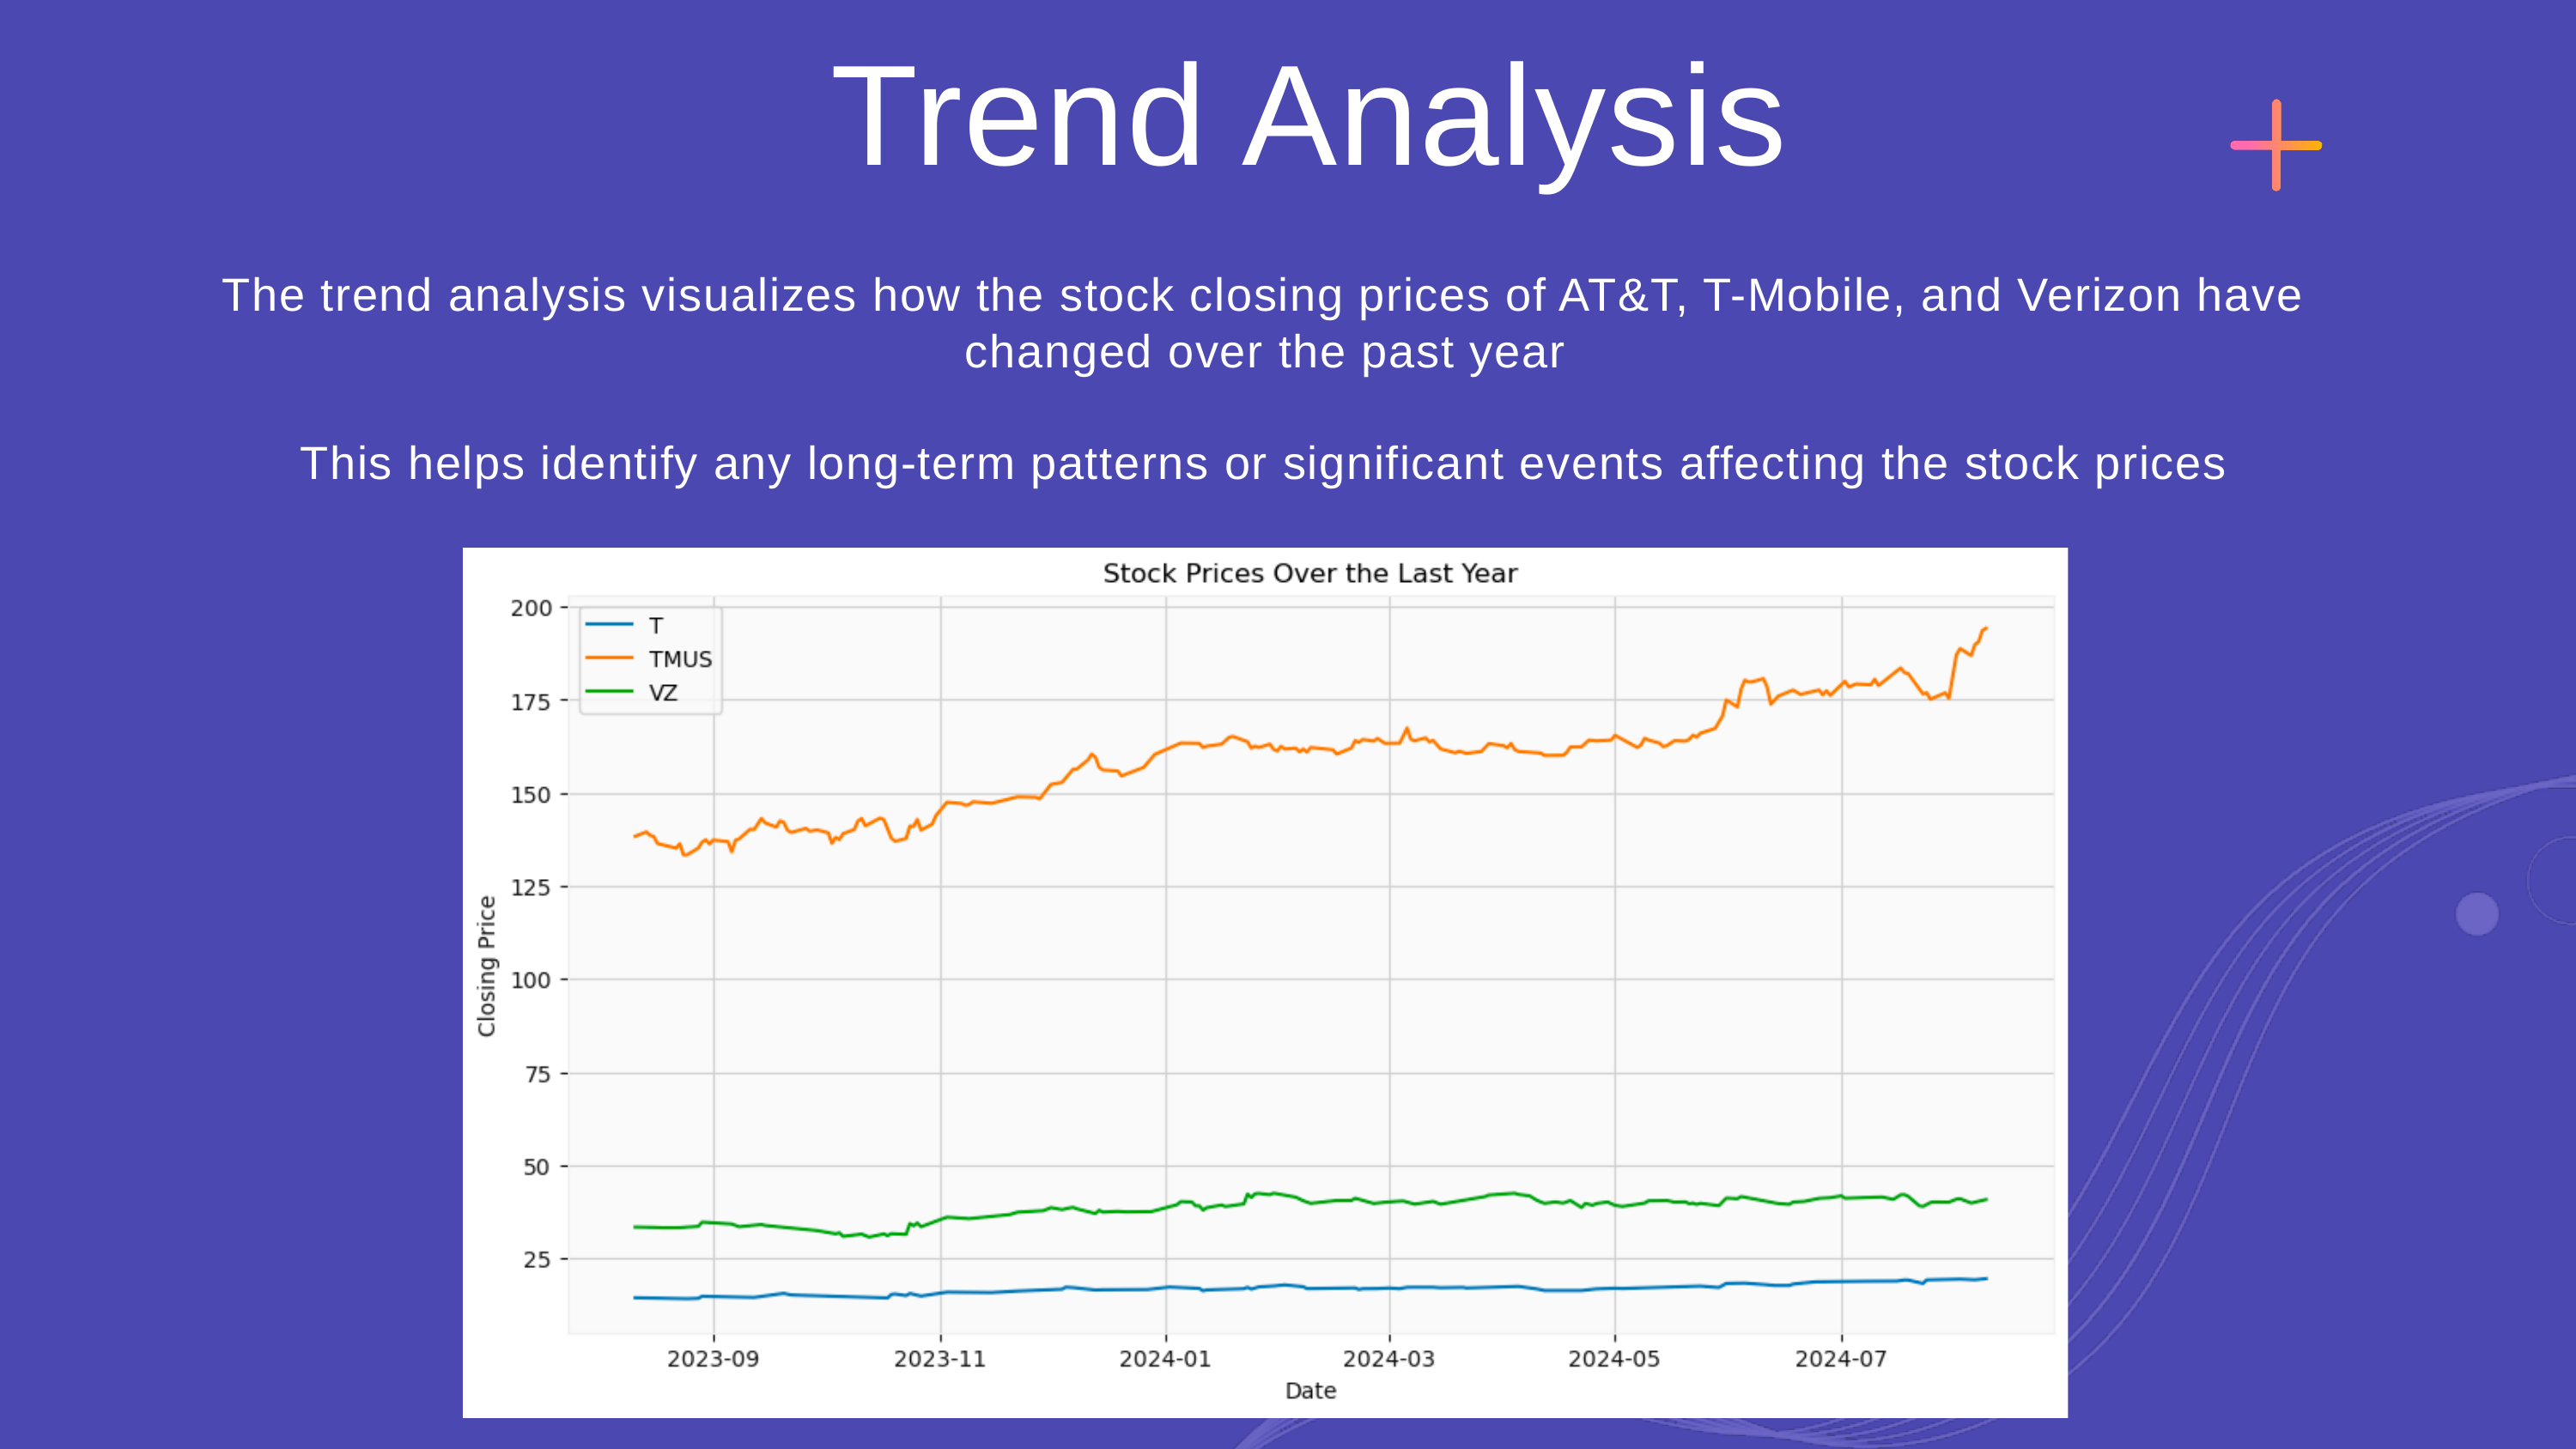

Trend Analysis

The trend analysis visualizes how the stock closing prices of AT&T, T-Mobile, and Verizon have changed over the past year

This helps identify any long-term patterns or significant events affecting the stock prices